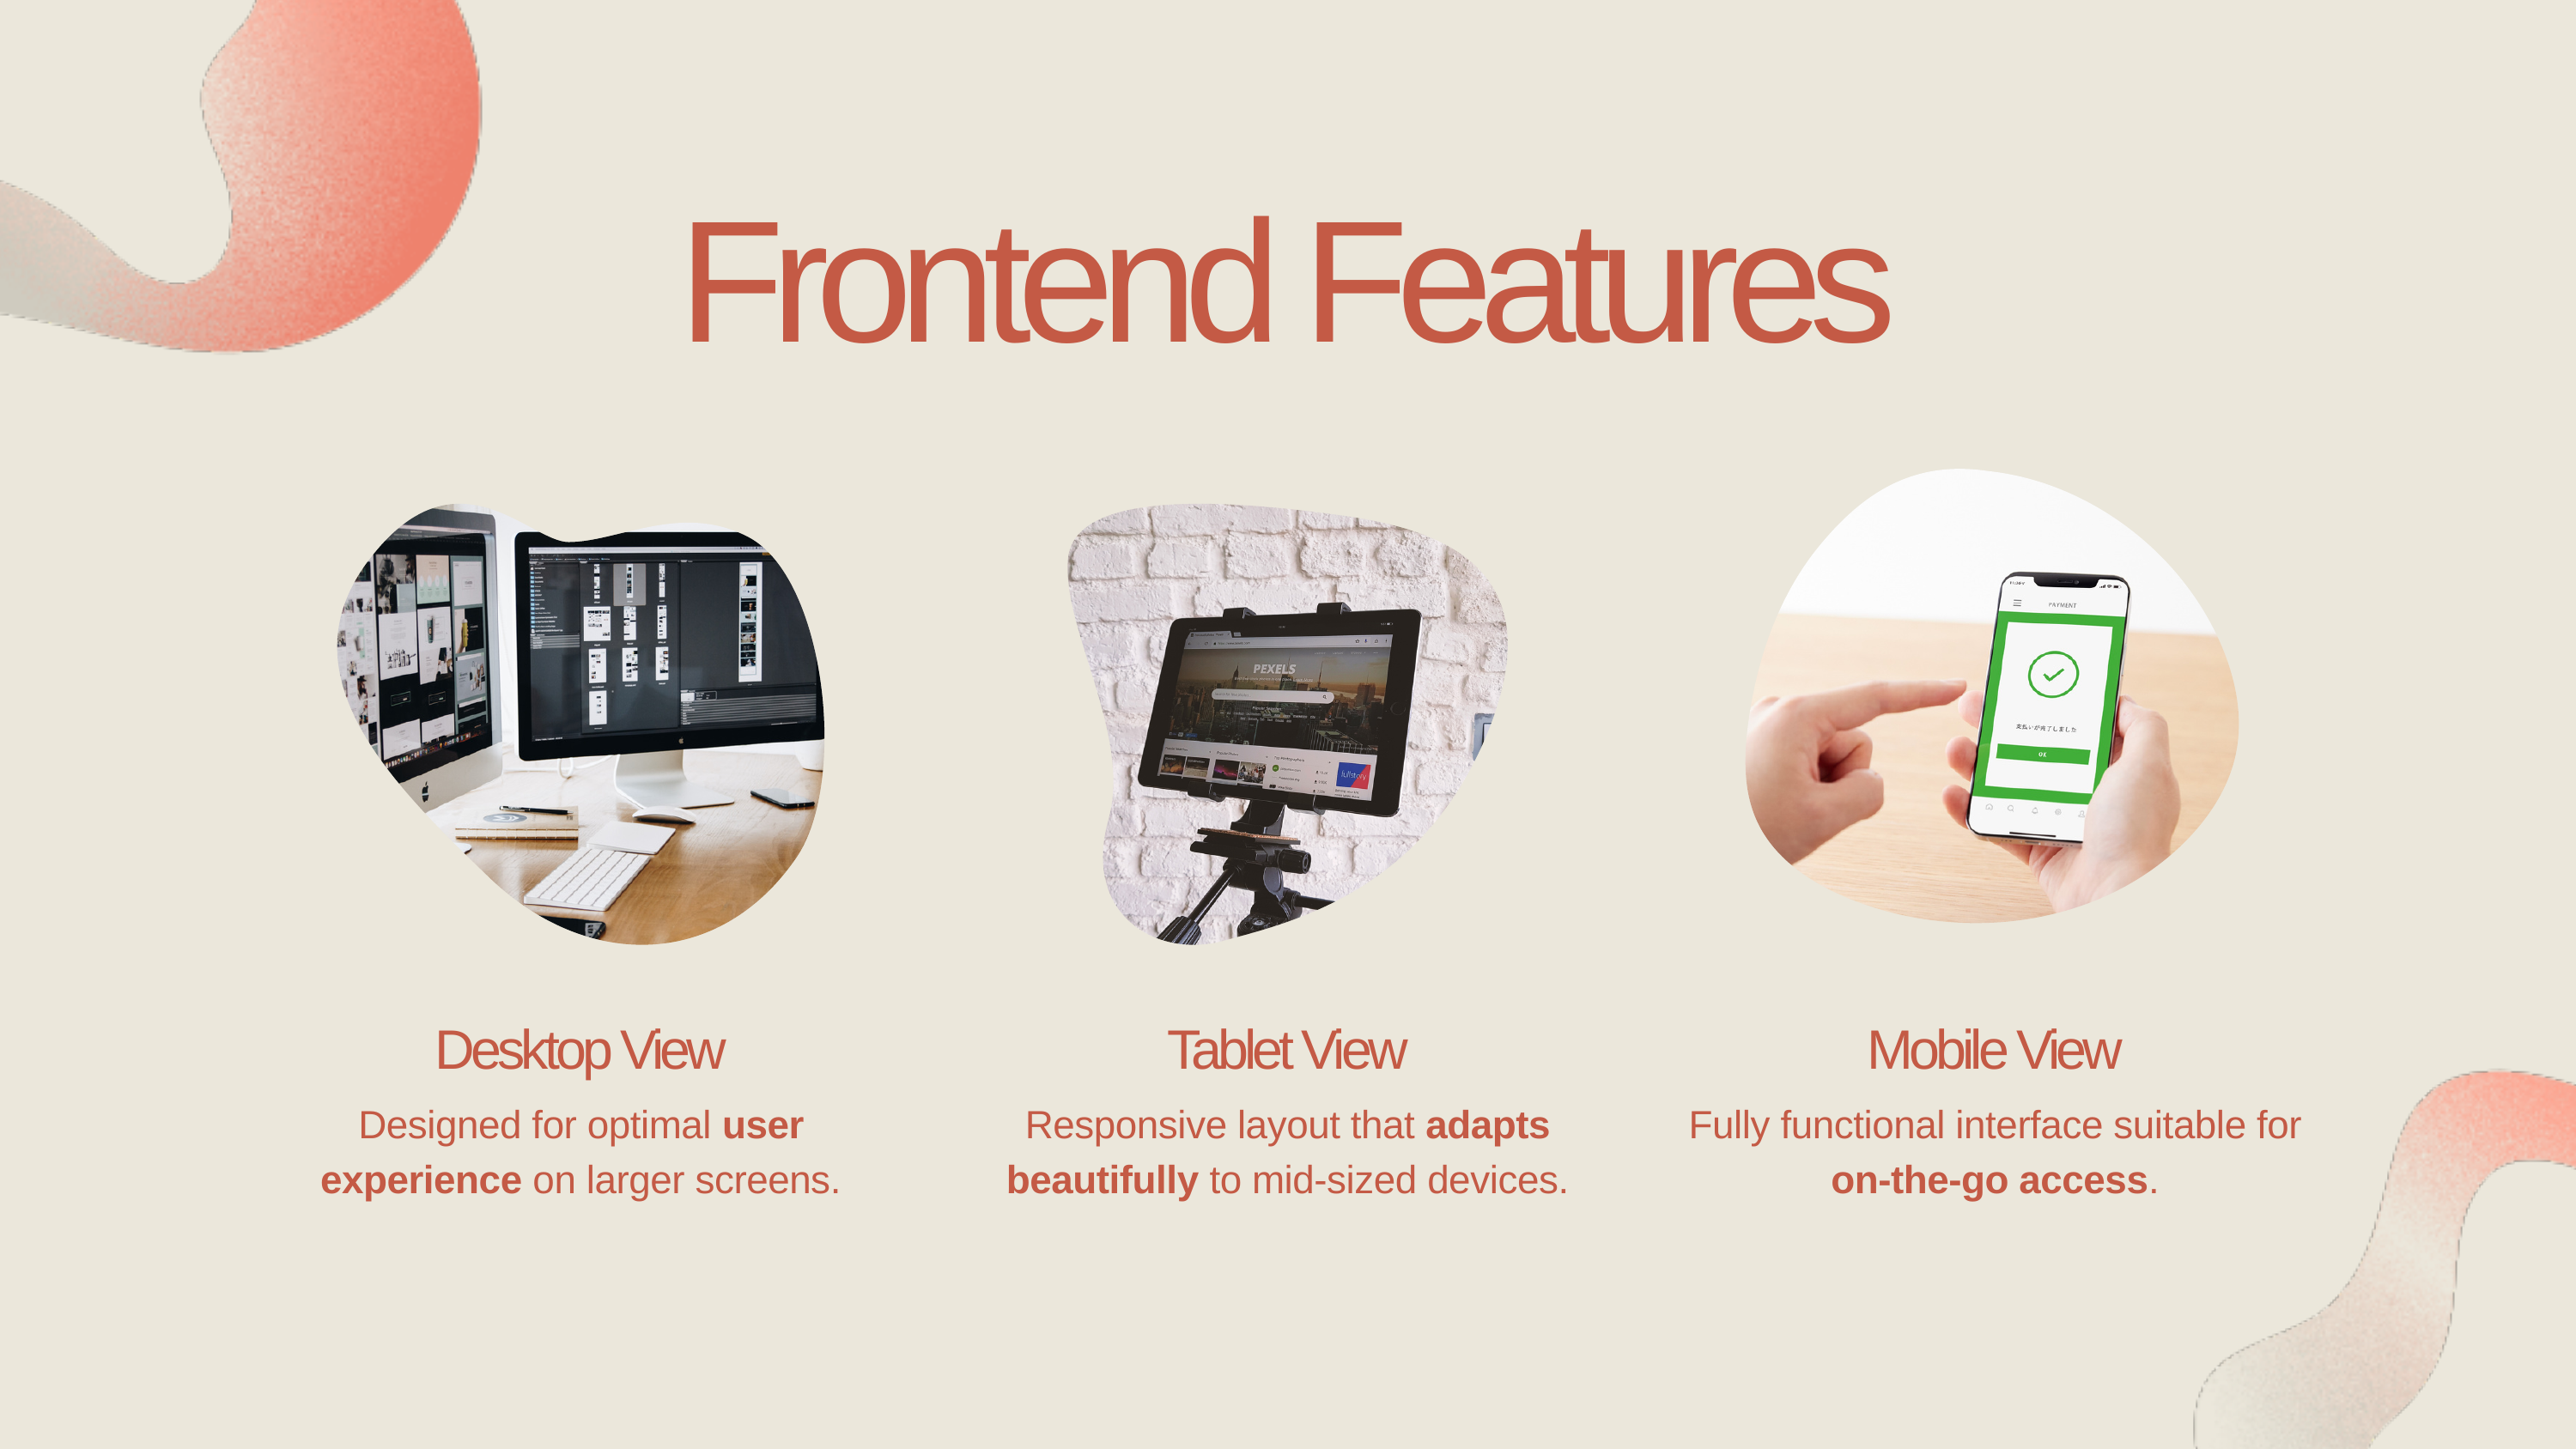

Frontend Features

Desktop View
Designed for optimal user experience on larger screens.
Tablet View
Responsive layout that adapts beautifully to mid-sized devices.
Mobile View
Fully functional interface suitable for on-the-go access.